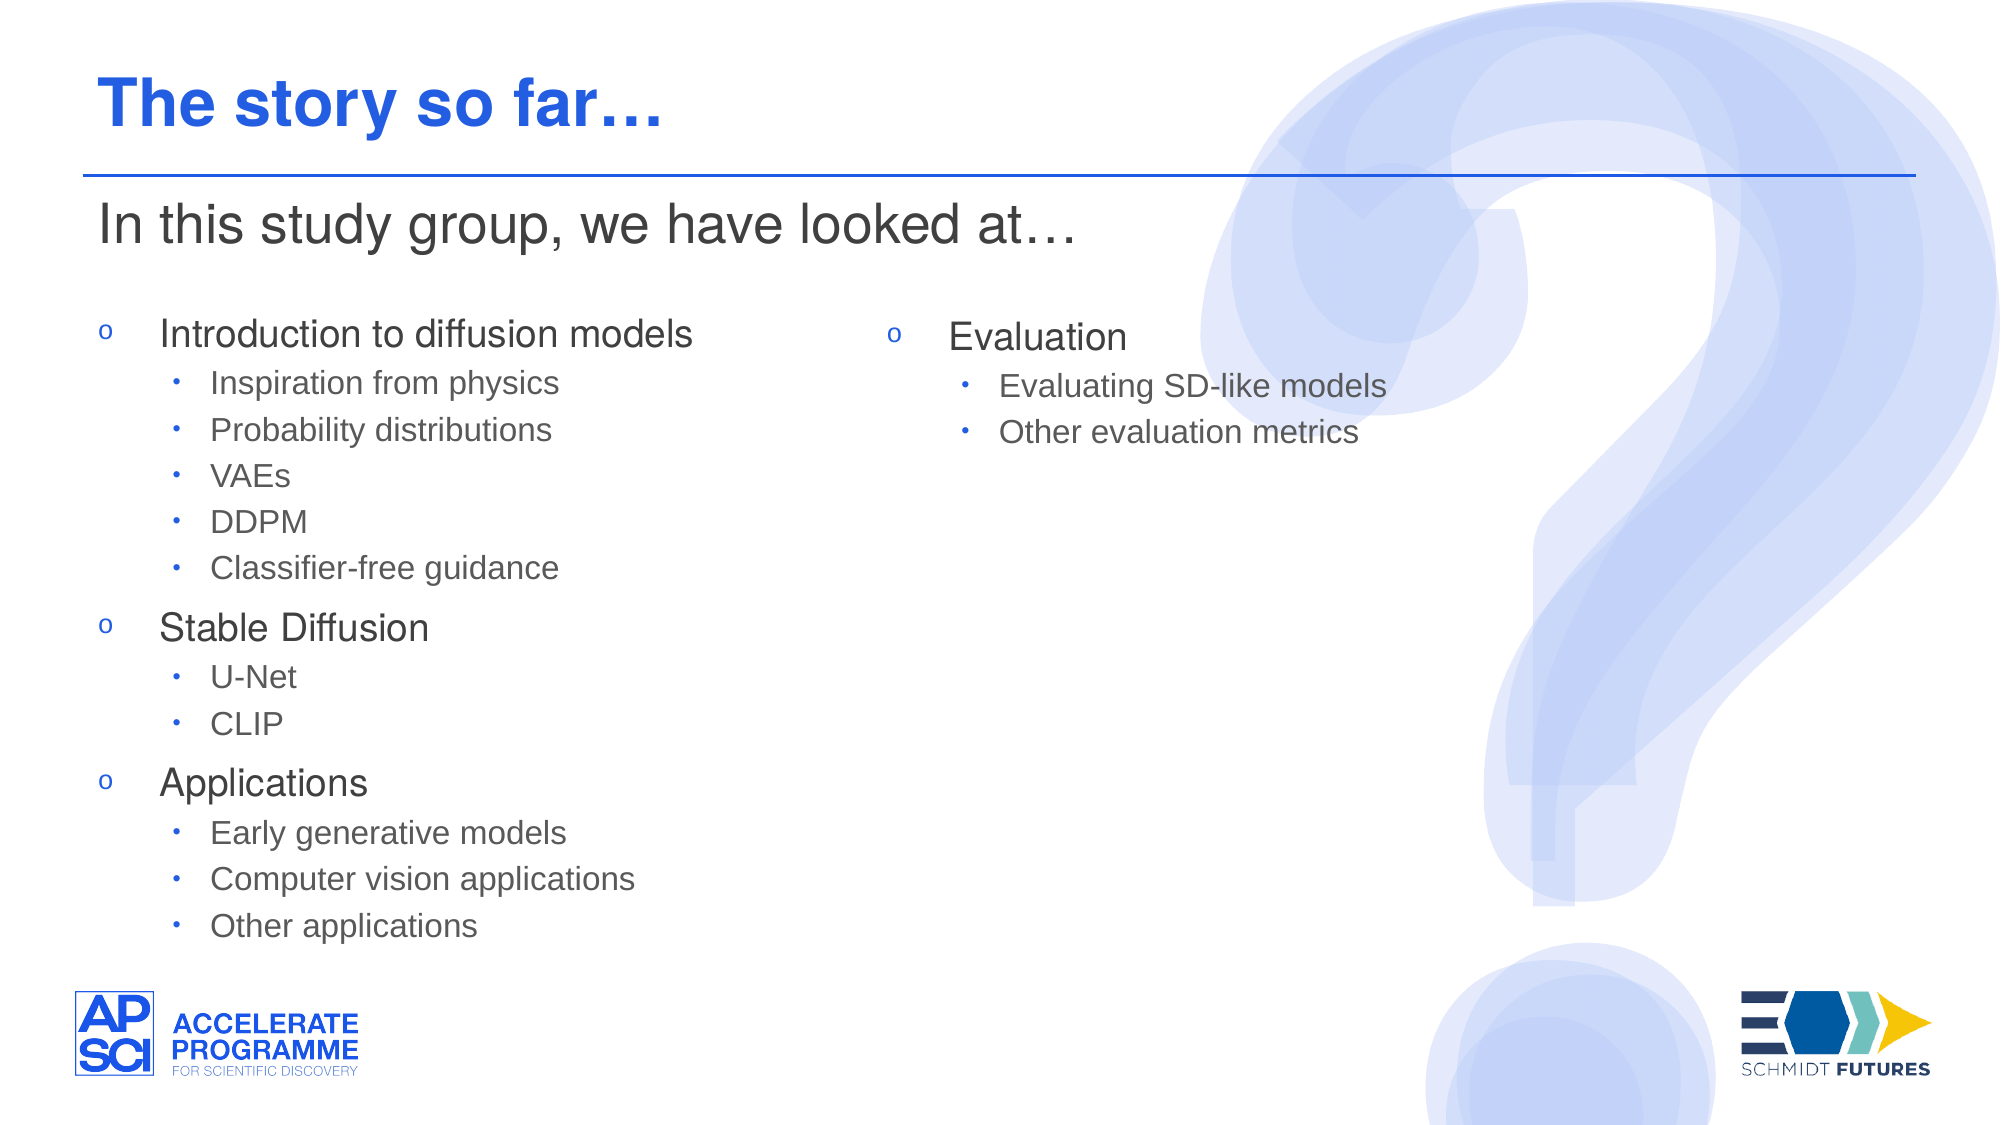

The story so far…
In this study group, we have looked at…
Introduction to diffusion models
Inspiration from physics
Probability distributions
VAEs
DDPM
Classifier-free guidance
Stable Diffusion
U-Net
CLIP
Applications
Early generative models
Computer vision applications
Other applications

Evaluation
Evaluating SD-like models
Other evaluation metrics